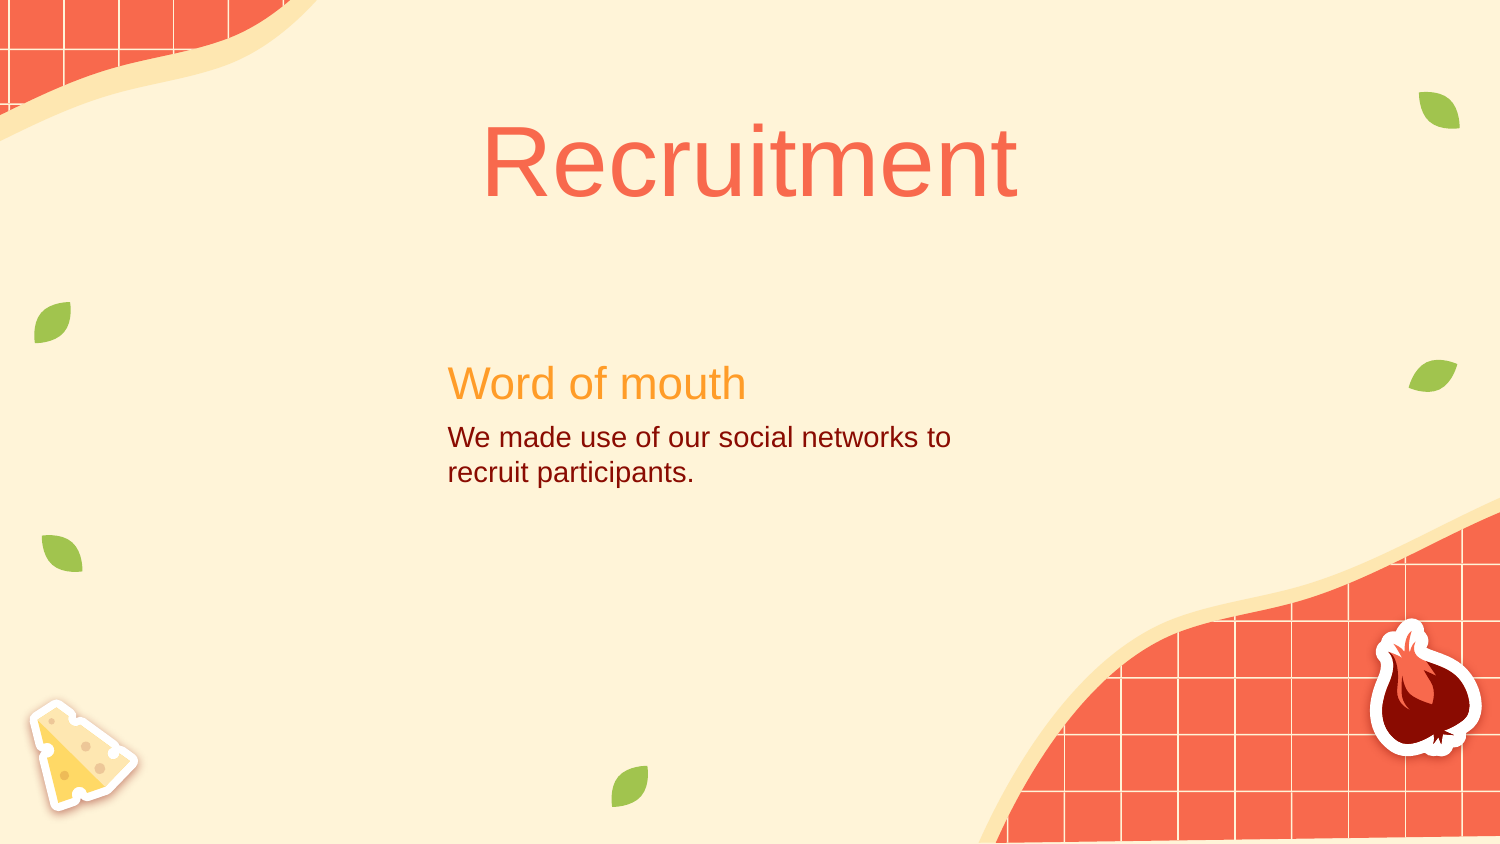

# Recruitment
Word of mouth
We made use of our social networks to recruit participants.